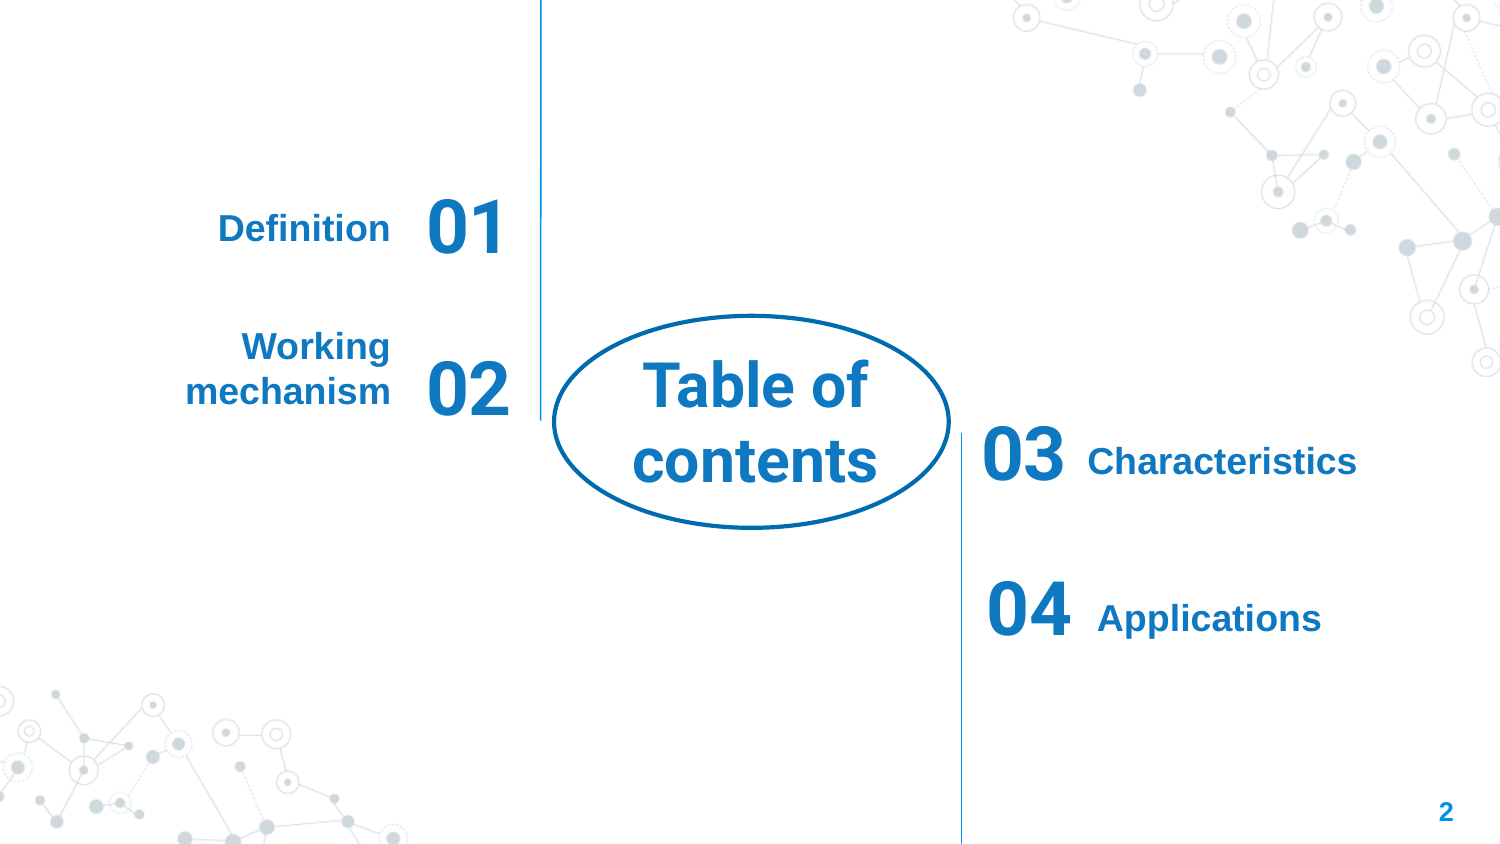

Definition
01

Working mechanism
02
Table of contents
Characteristics
03
04
Applications
2